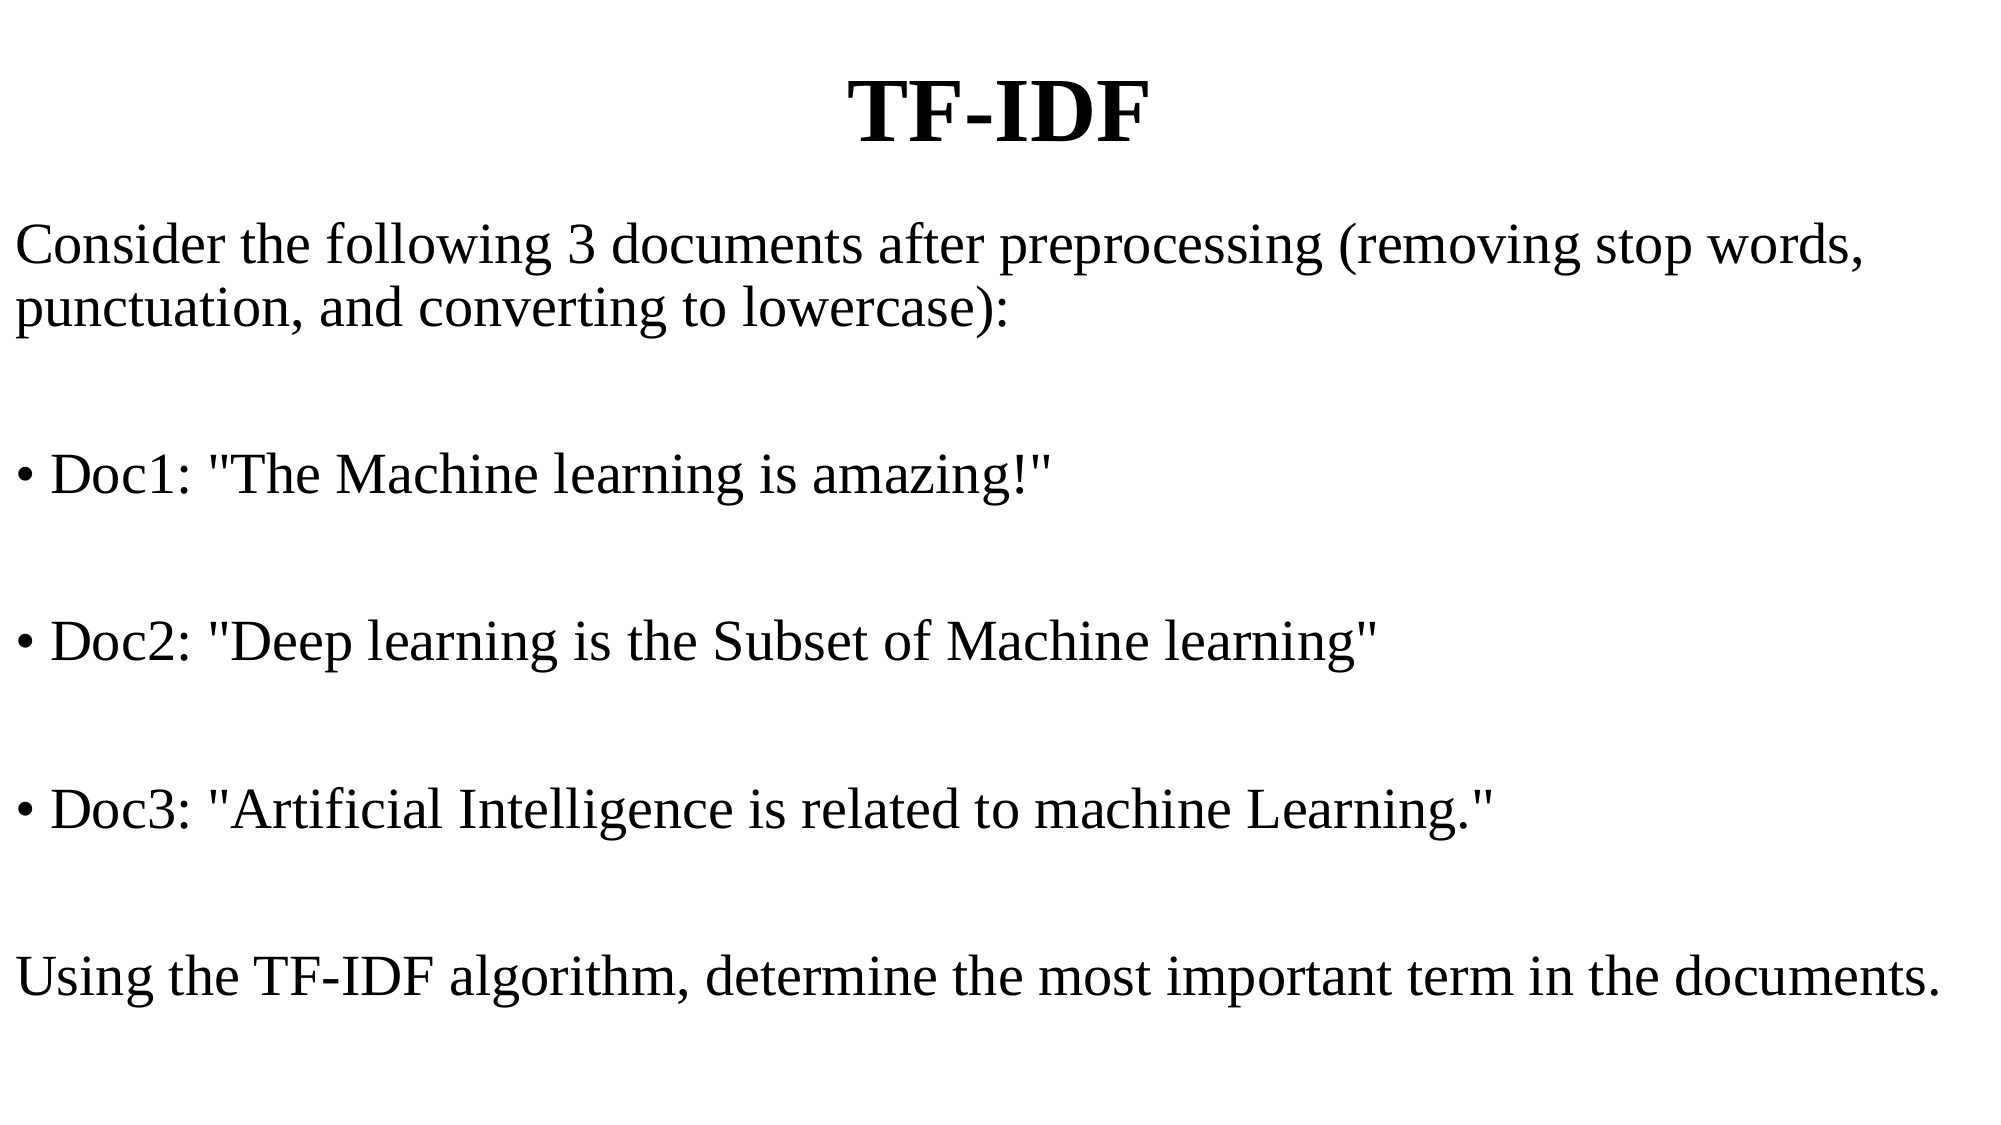

# TF-IDF
Consider the following 3 documents after preprocessing (removing stop words, punctuation, and converting to lowercase):

• Doc1: "The Machine learning is amazing!"

• Doc2: "Deep learning is the Subset of Machine learning"

• Doc3: "Artificial Intelligence is related to machine Learning."

Using the TF-IDF algorithm, determine the most important term in the documents.